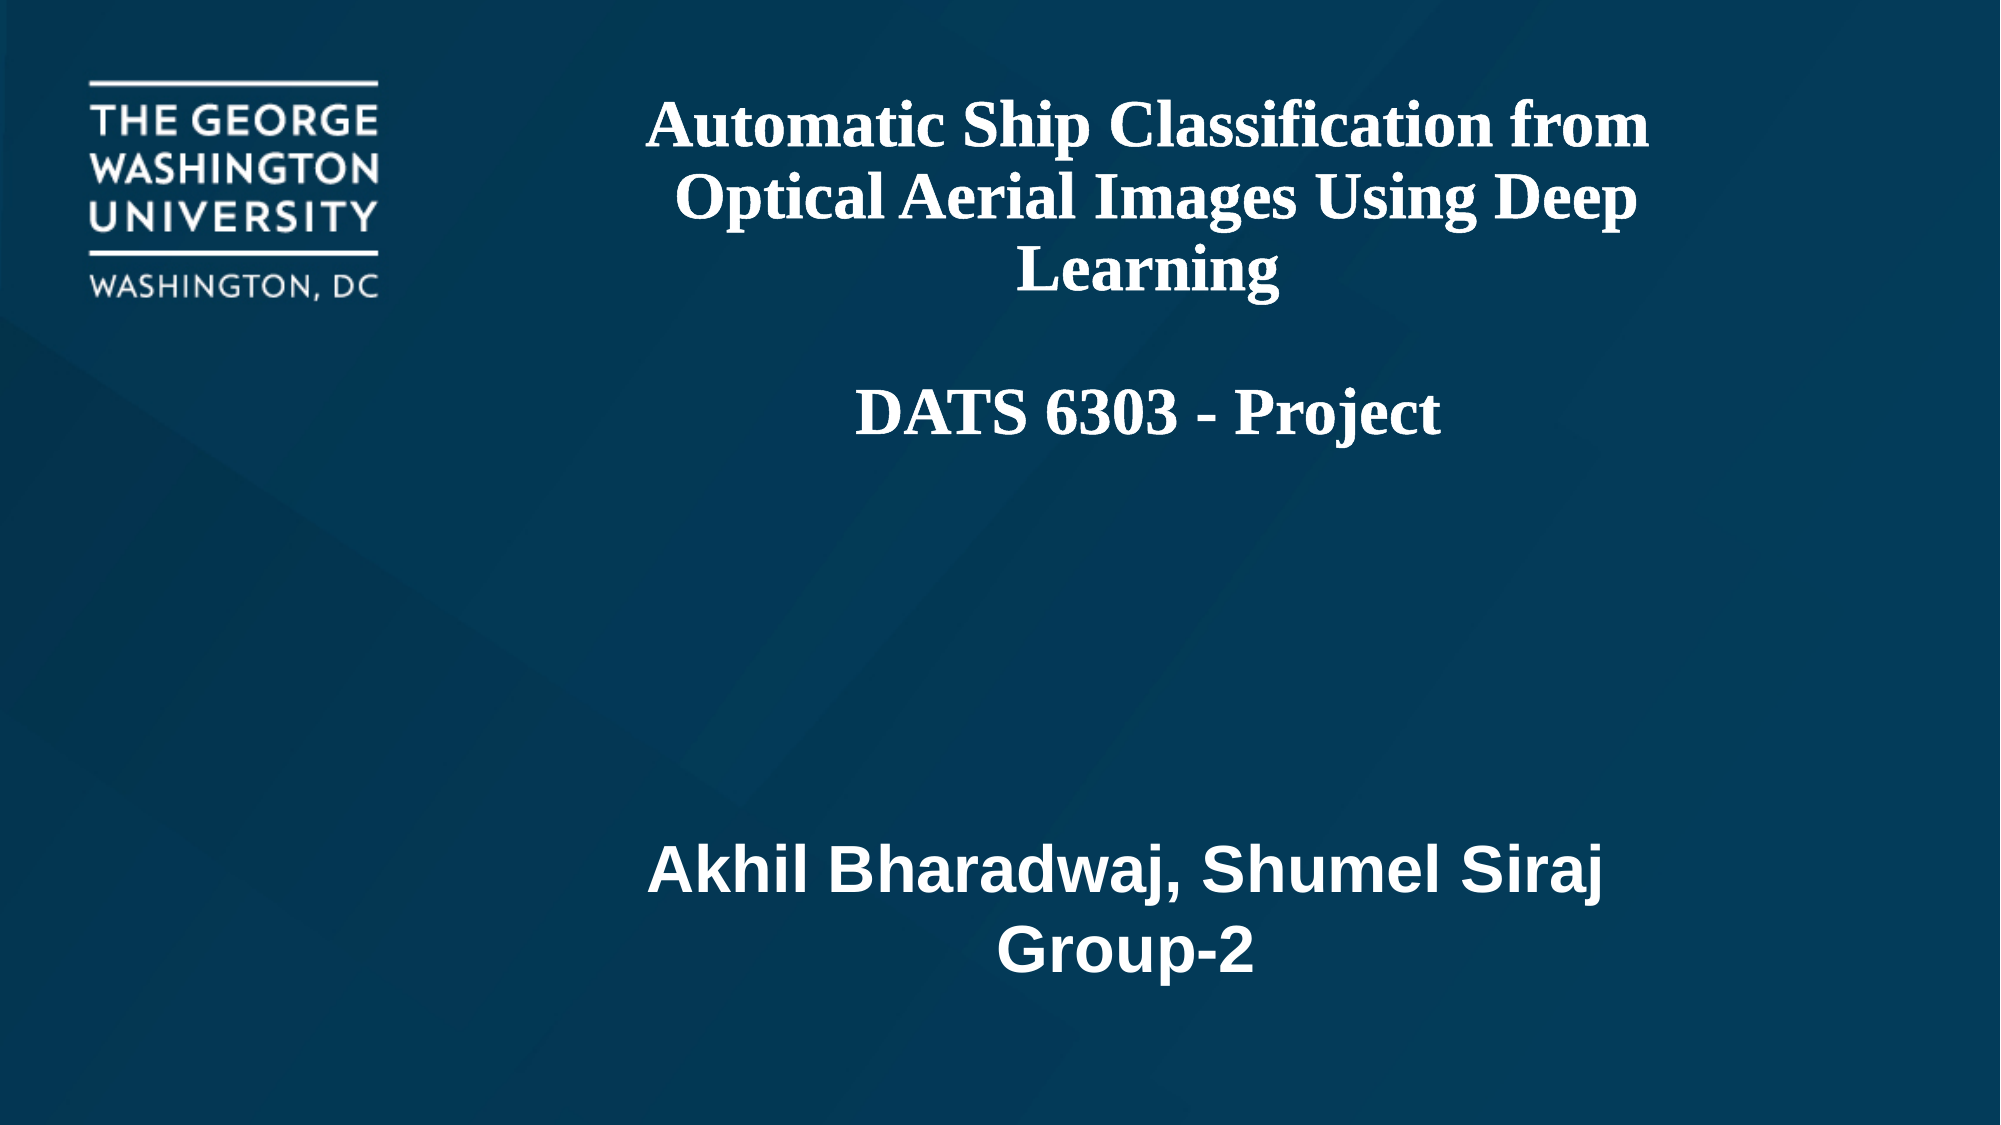

# Automatic Ship Classification from Optical Aerial Images Using Deep Learning DATS 6303 - Project
Akhil Bharadwaj, Shumel Siraj
Group-2